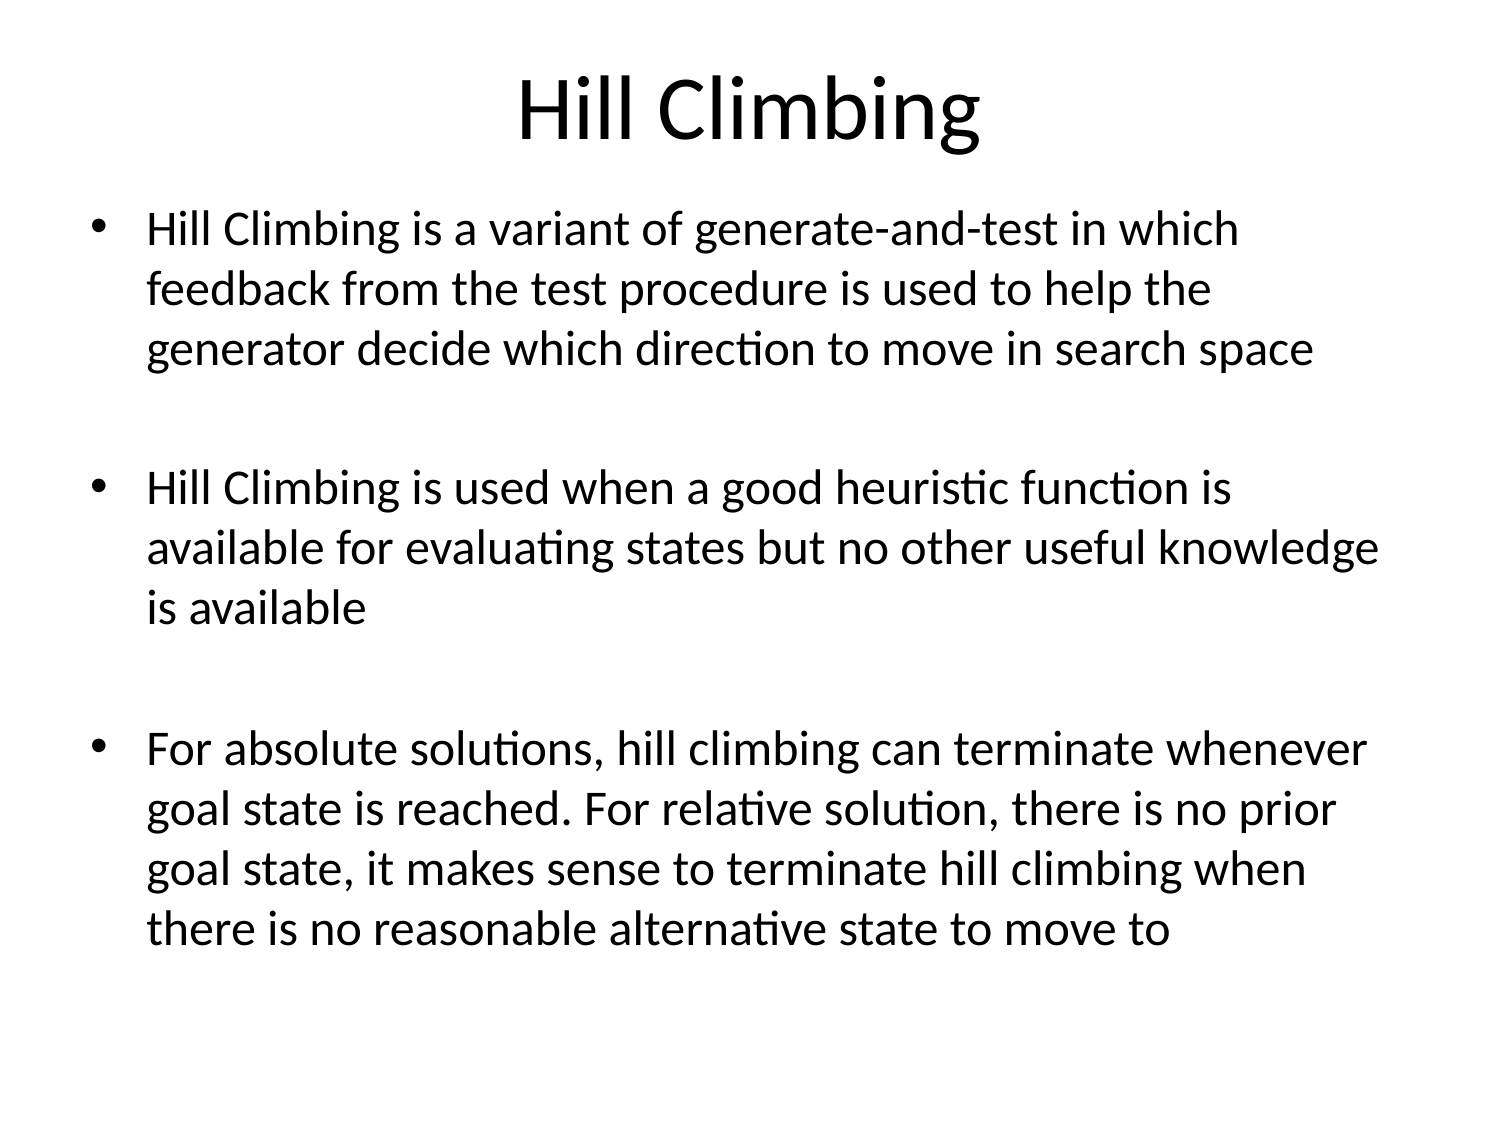

# Hill Climbing
Hill Climbing is a variant of generate-and-test in which feedback from the test procedure is used to help the generator decide which direction to move in search space

Hill Climbing is used when a good heuristic function is available for evaluating states but no other useful knowledge is available

For absolute solutions, hill climbing can terminate whenever goal state is reached. For relative solution, there is no prior goal state, it makes sense to terminate hill climbing when there is no reasonable alternative state to move to